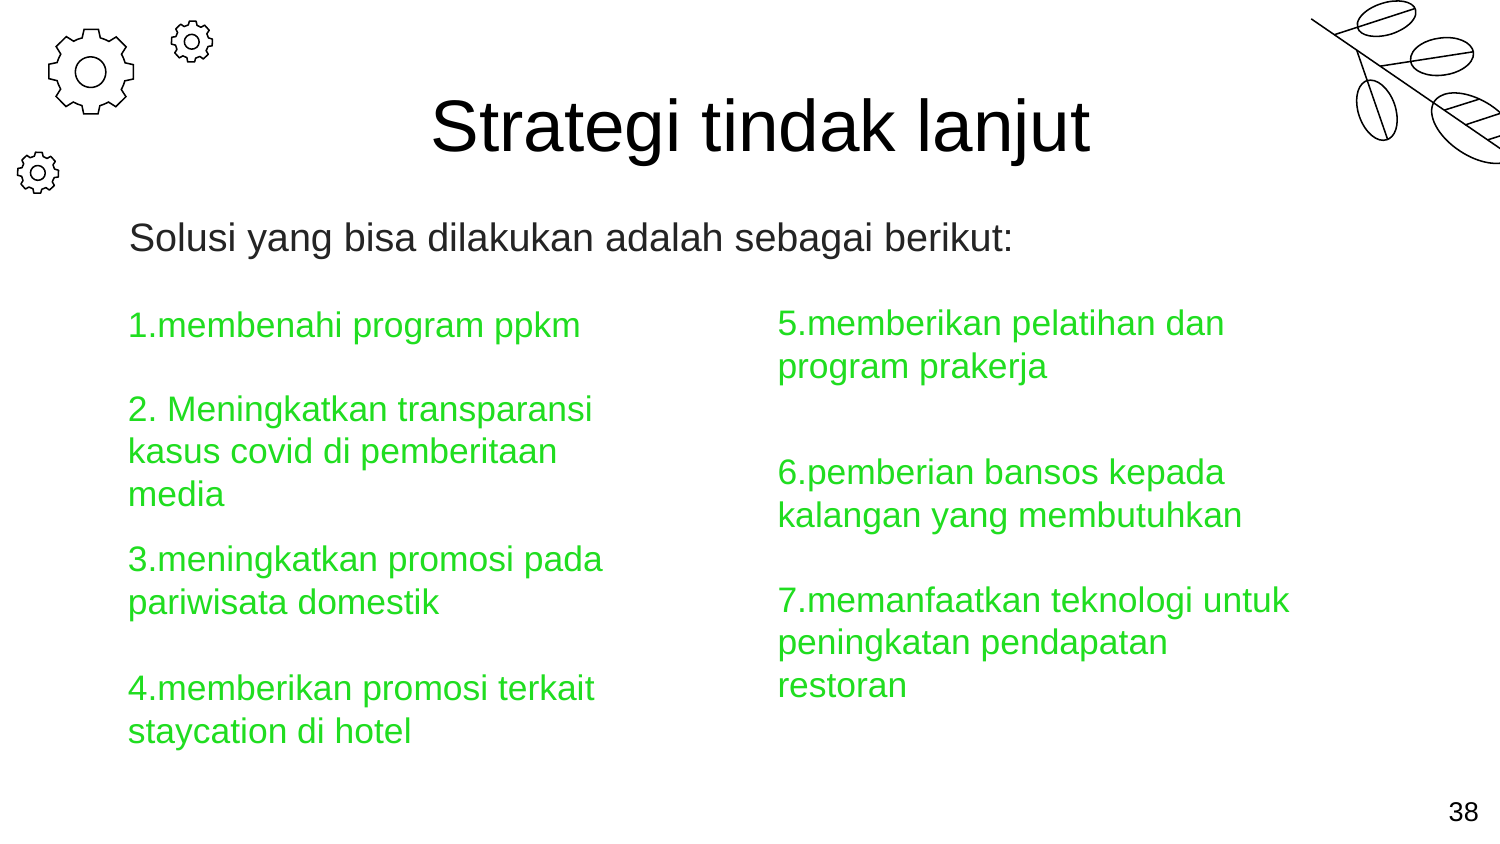

# Strategi tindak lanjut
Solusi yang bisa dilakukan adalah sebagai berikut:
1.membenahi program ppkm
5.memberikan pelatihan dan program prakerja
2. Meningkatkan transparansi kasus covid di pemberitaan media
6.pemberian bansos kepada kalangan yang membutuhkan
3.meningkatkan promosi pada pariwisata domestik
7.memanfaatkan teknologi untuk peningkatan pendapatan restoran
4.memberikan promosi terkait staycation di hotel
38